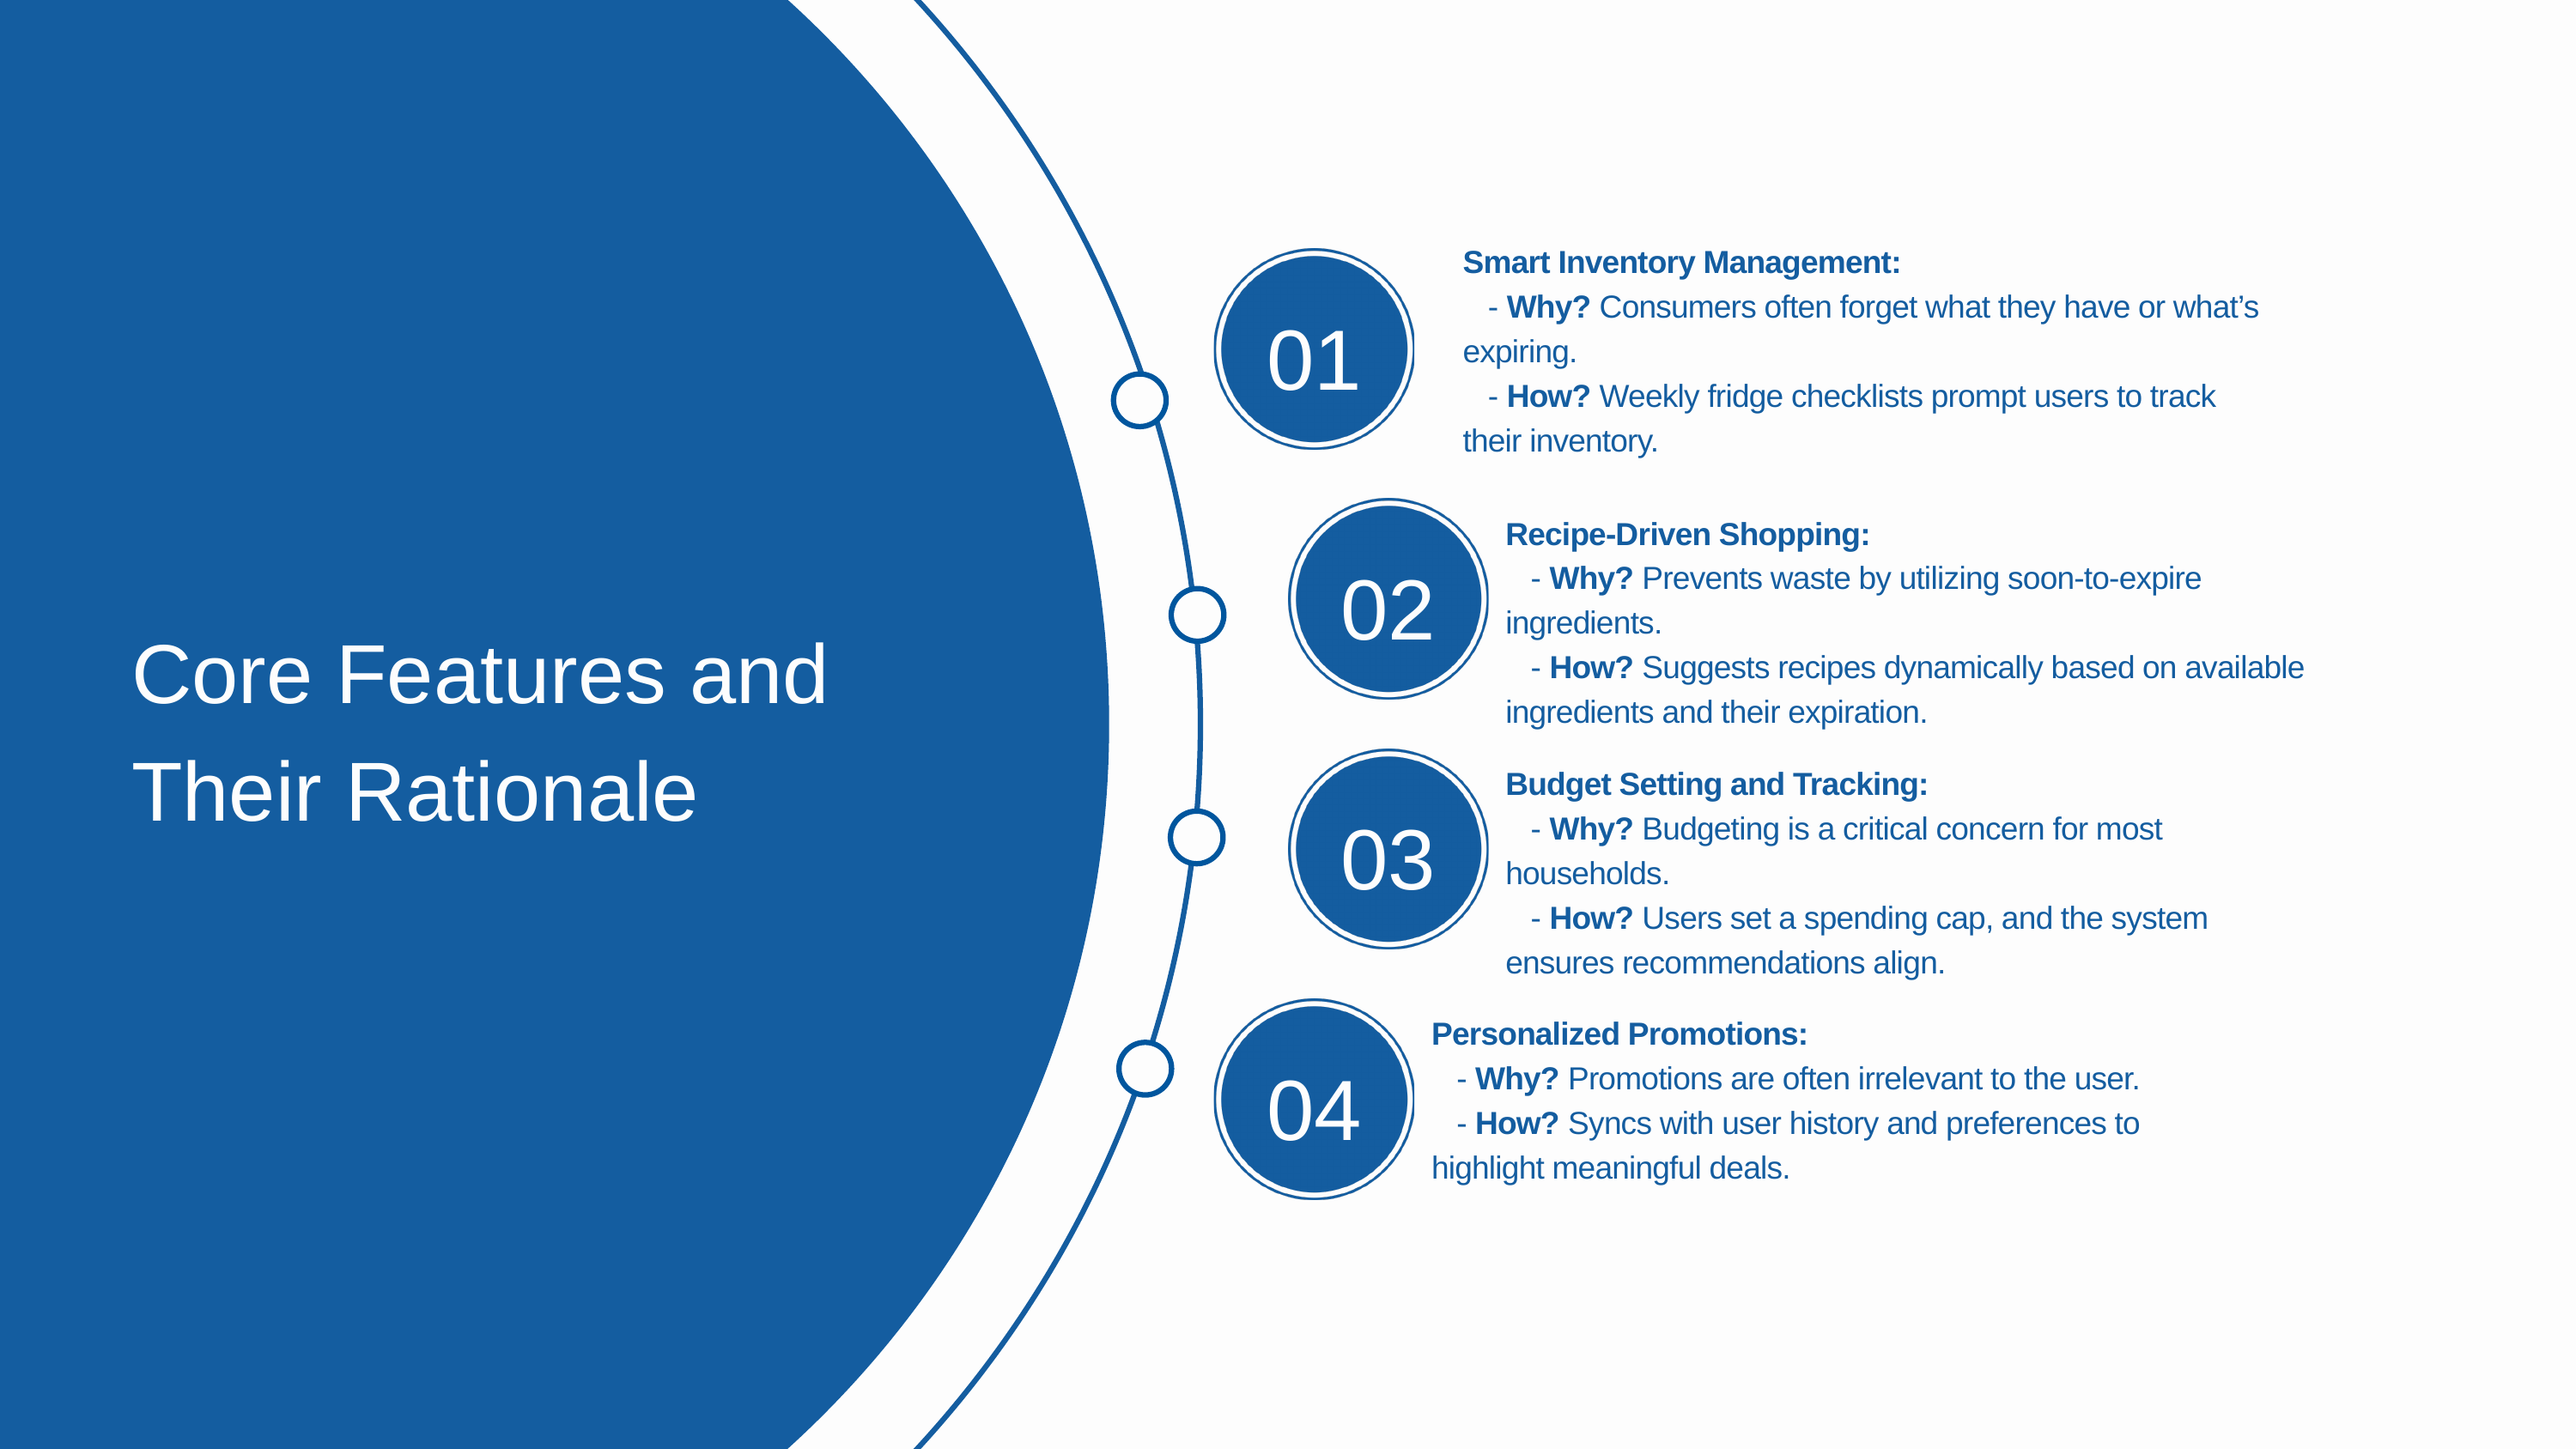

Smart Inventory Management:
   - Why? Consumers often forget what they have or what’s expiring.
   - How? Weekly fridge checklists prompt users to track their inventory.

01

Recipe-Driven Shopping:
   - Why? Prevents waste by utilizing soon-to-expire ingredients.
   - How? Suggests recipes dynamically based on available ingredients and their expiration.
02

Core Features and Their Rationale

Budget Setting and Tracking:
   - Why? Budgeting is a critical concern for most households.
   - How? Users set a spending cap, and the system ensures recommendations align.
03

Personalized Promotions:
   - Why? Promotions are often irrelevant to the user.
   - How? Syncs with user history and preferences to highlight meaningful deals.
04